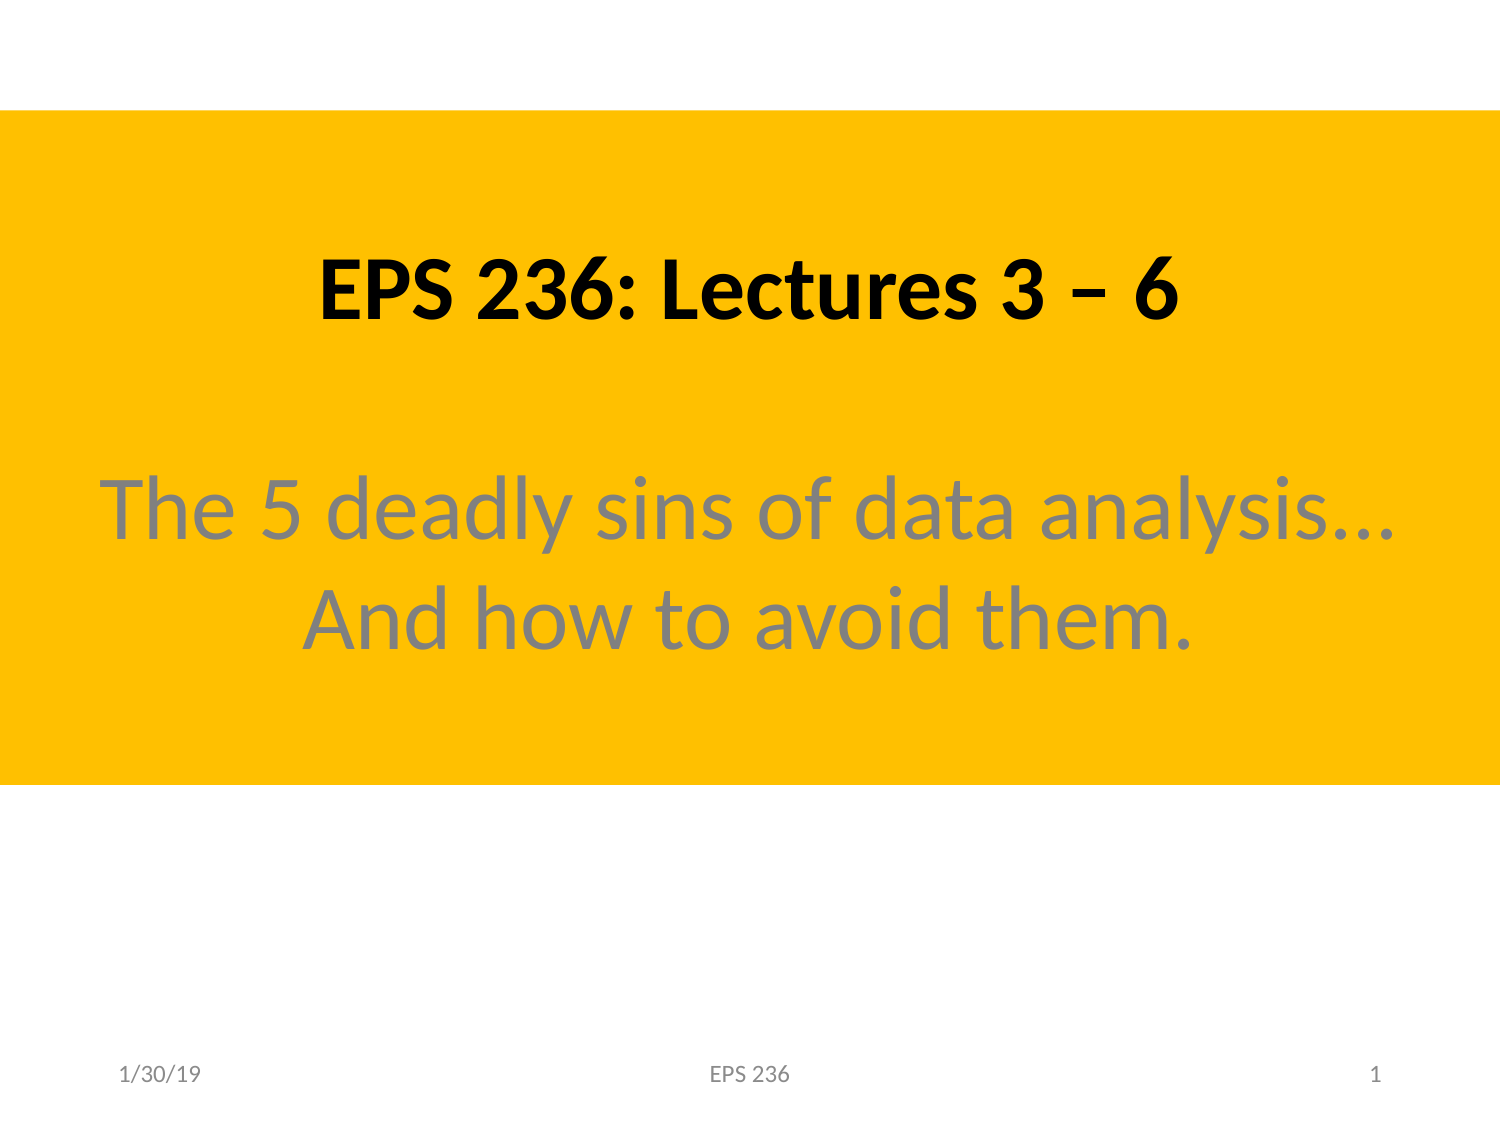

EPS 236: Lectures 3 – 6

The 5 deadly sins of data analysis...
And how to avoid them.

1/30/19
EPS 236
1